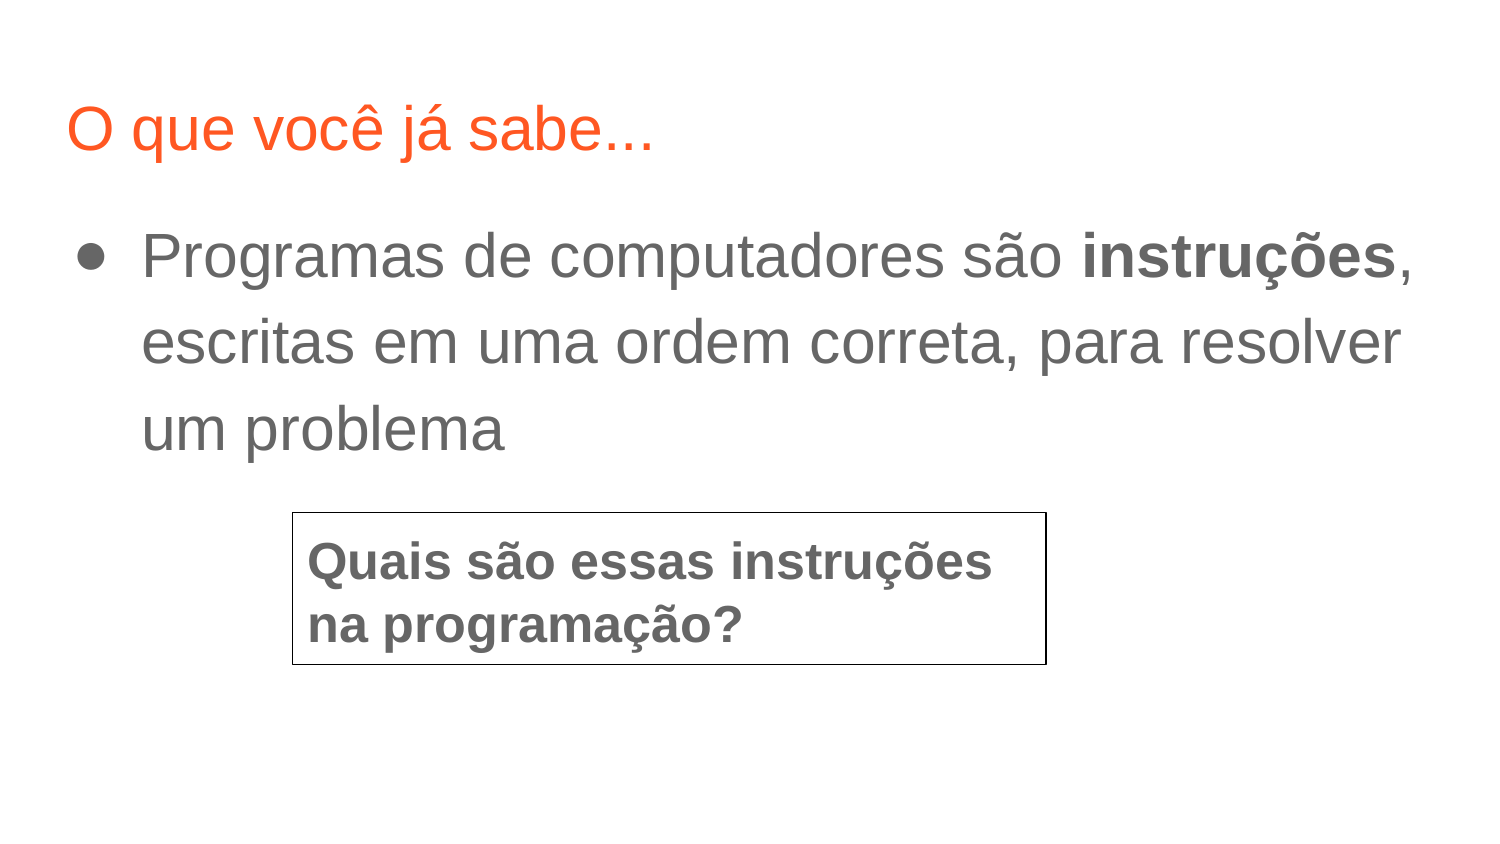

# O que você já sabe...
Programas de computadores são instruções, escritas em uma ordem correta, para resolver um problema
Quais são essas instruções na programação?